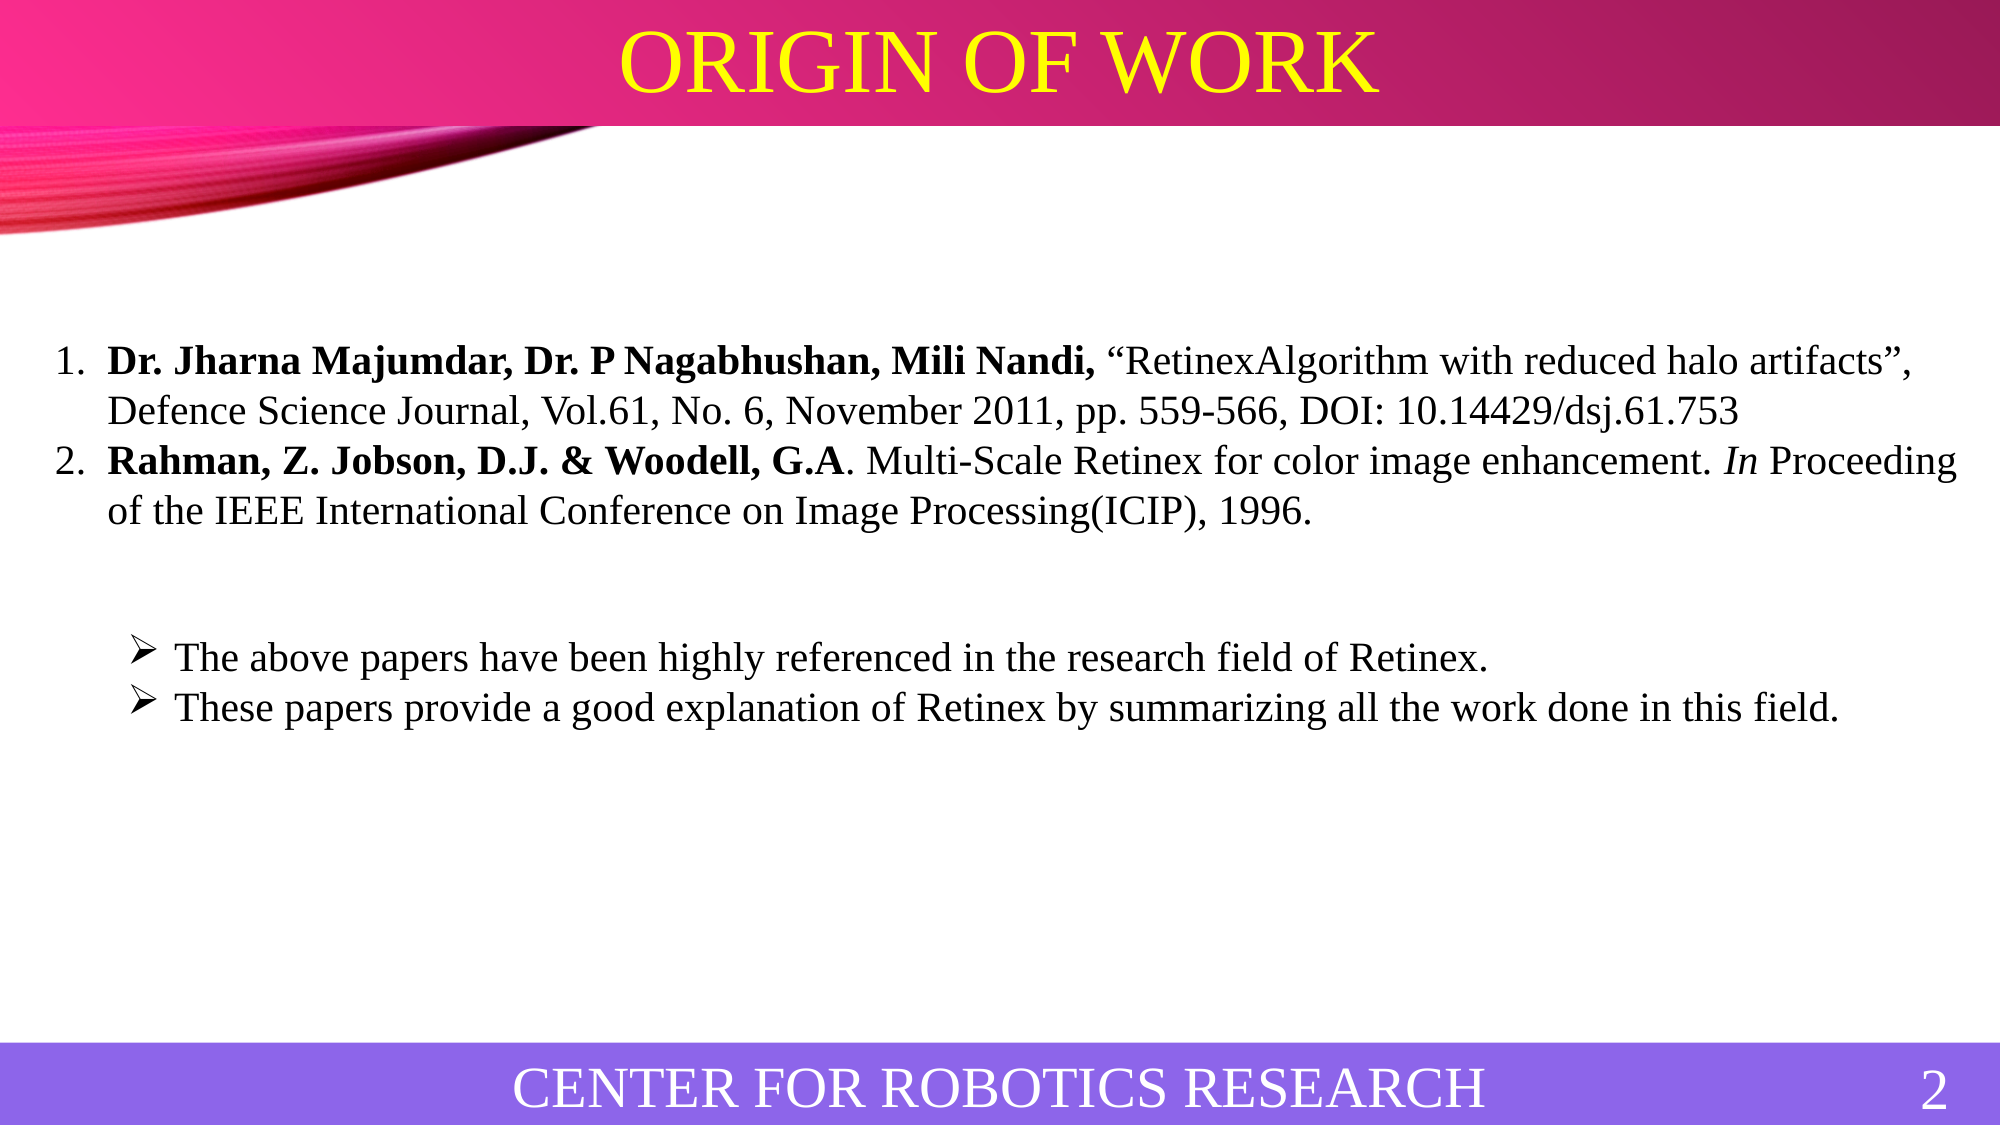

Origin of Work
3
1.  Dr. Jharna Majumdar, Dr. P Nagabhushan, Mili Nandi, “RetinexAlgorithm with reduced halo artifacts”,
     Defence Science Journal, Vol.61, No. 6, November 2011, pp. 559-566, DOI: 10.14429/dsj.61.753
2.  Rahman, Z. Jobson, D.J. & Woodell, G.A. Multi-Scale Retinex for color image enhancement. In Proceeding
     of the IEEE International Conference on Image Processing(ICIP), 1996.
The above papers have been highly referenced in the research field of Retinex.
These papers provide a good explanation of Retinex by summarizing all the work done in this field.

CENTER FOR ROBOTICS RESEARCH
CENTER FOR ROBOTICS RESEARCH
4/10/2019
2